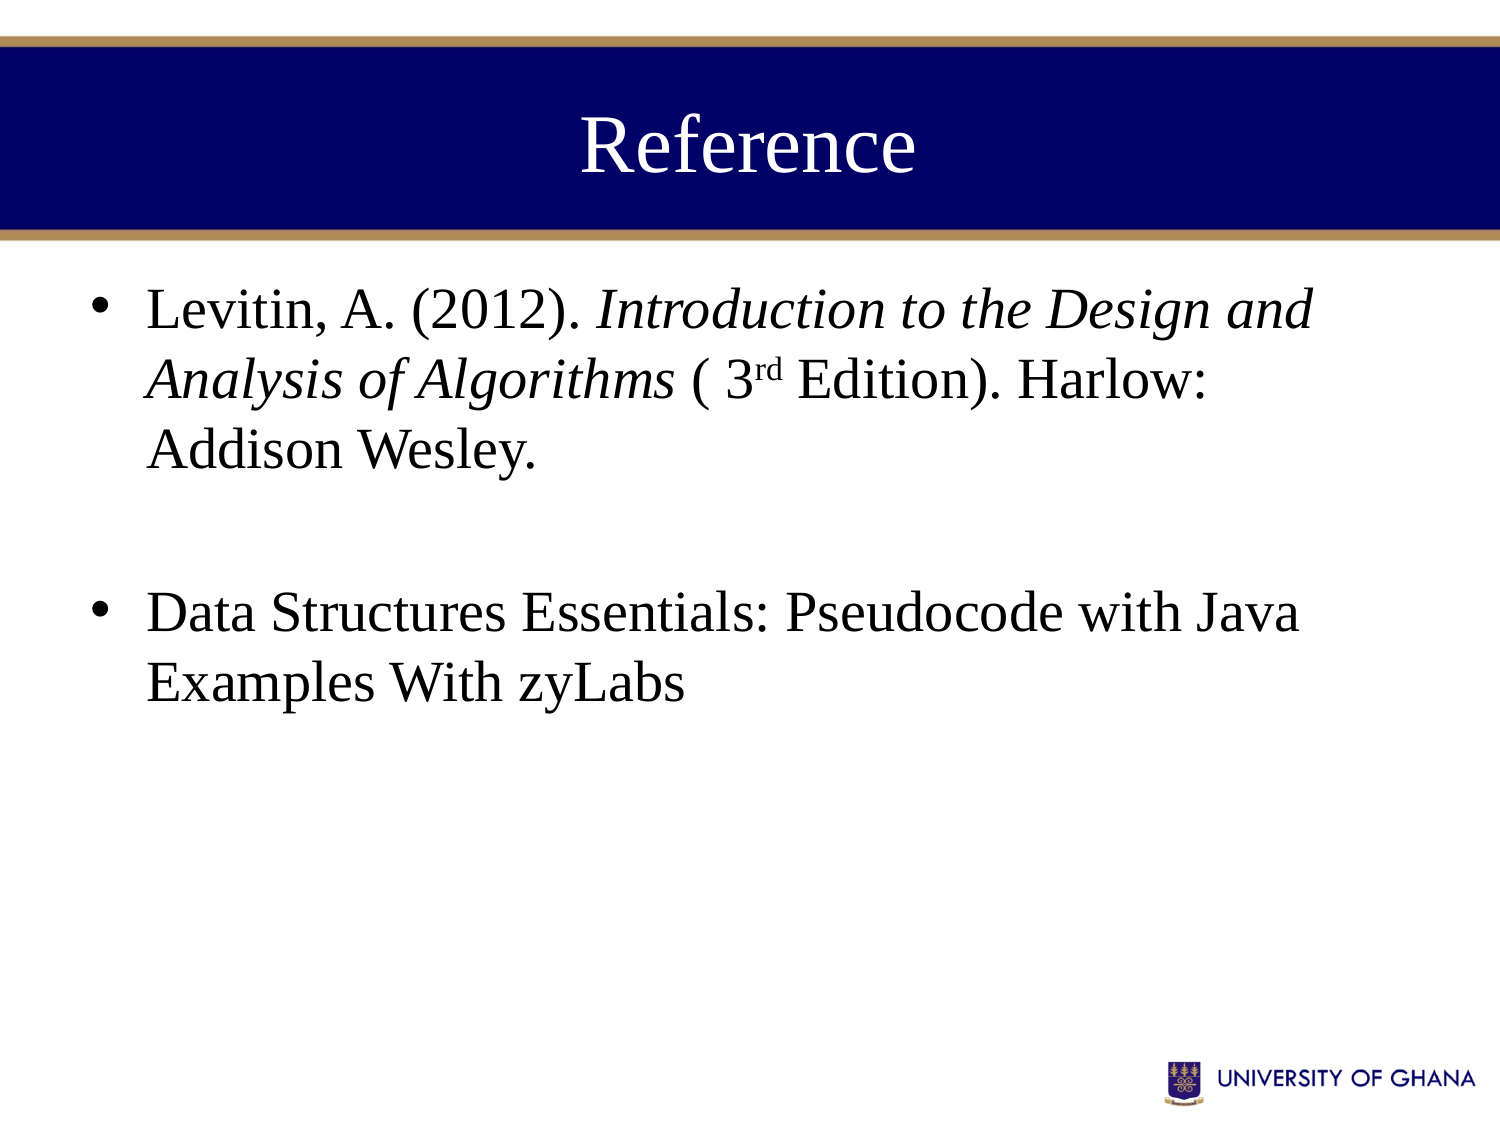

# Reference
Levitin, A. (2012). Introduction to the Design and Analysis of Algorithms ( 3rd Edition). Harlow: Addison Wesley.

Data Structures Essentials: Pseudocode with Java Examples With zyLabs